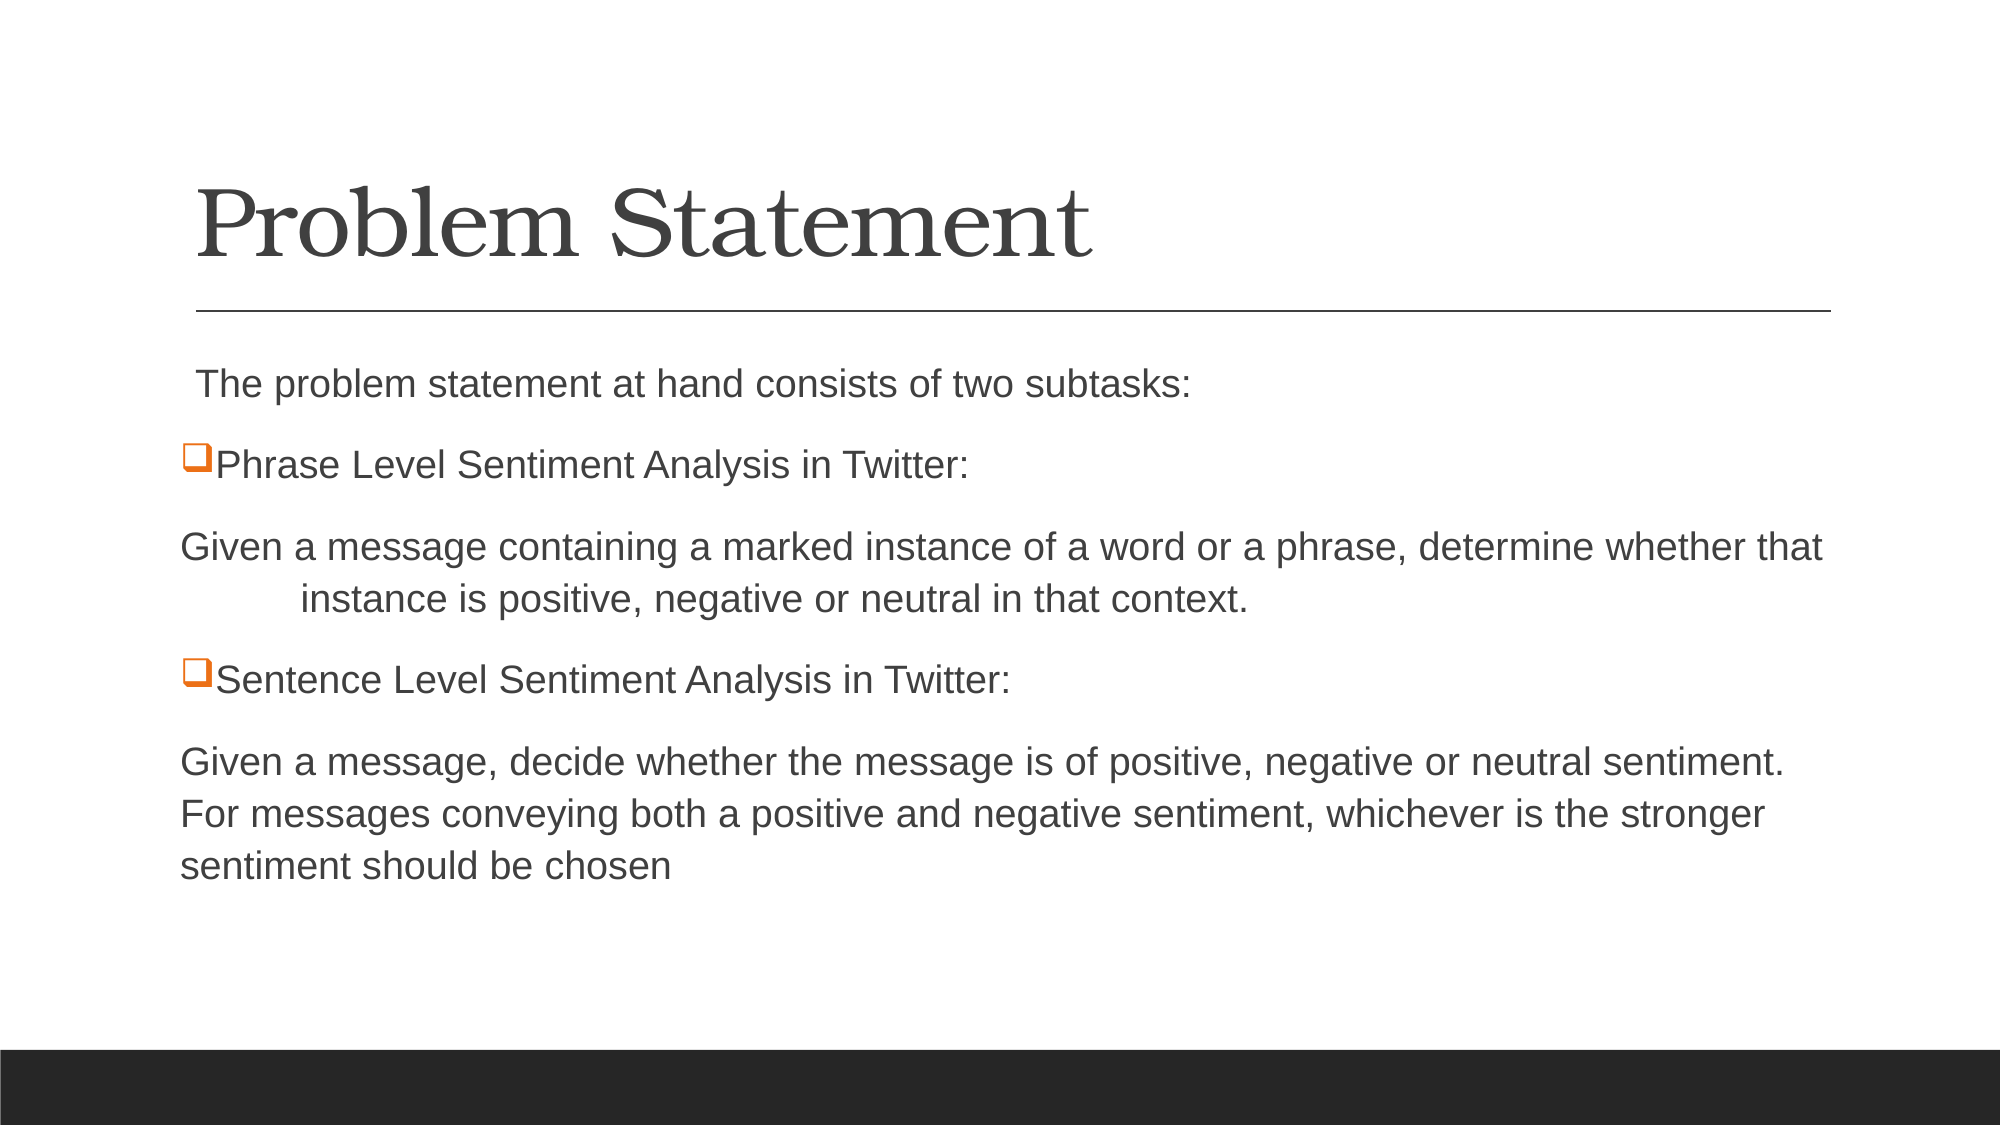

# Problem Statement
The problem statement at hand consists of two subtasks:
Phrase Level Sentiment Analysis in Twitter:
Given a message containing a marked instance of a word or a phrase, determine whether that            instance is positive, negative or neutral in that context.
Sentence Level Sentiment Analysis in Twitter:
Given a message, decide whether the message is of positive, negative or neutral sentiment. For messages conveying both a positive and negative sentiment, whichever is the stronger sentiment should be chosen